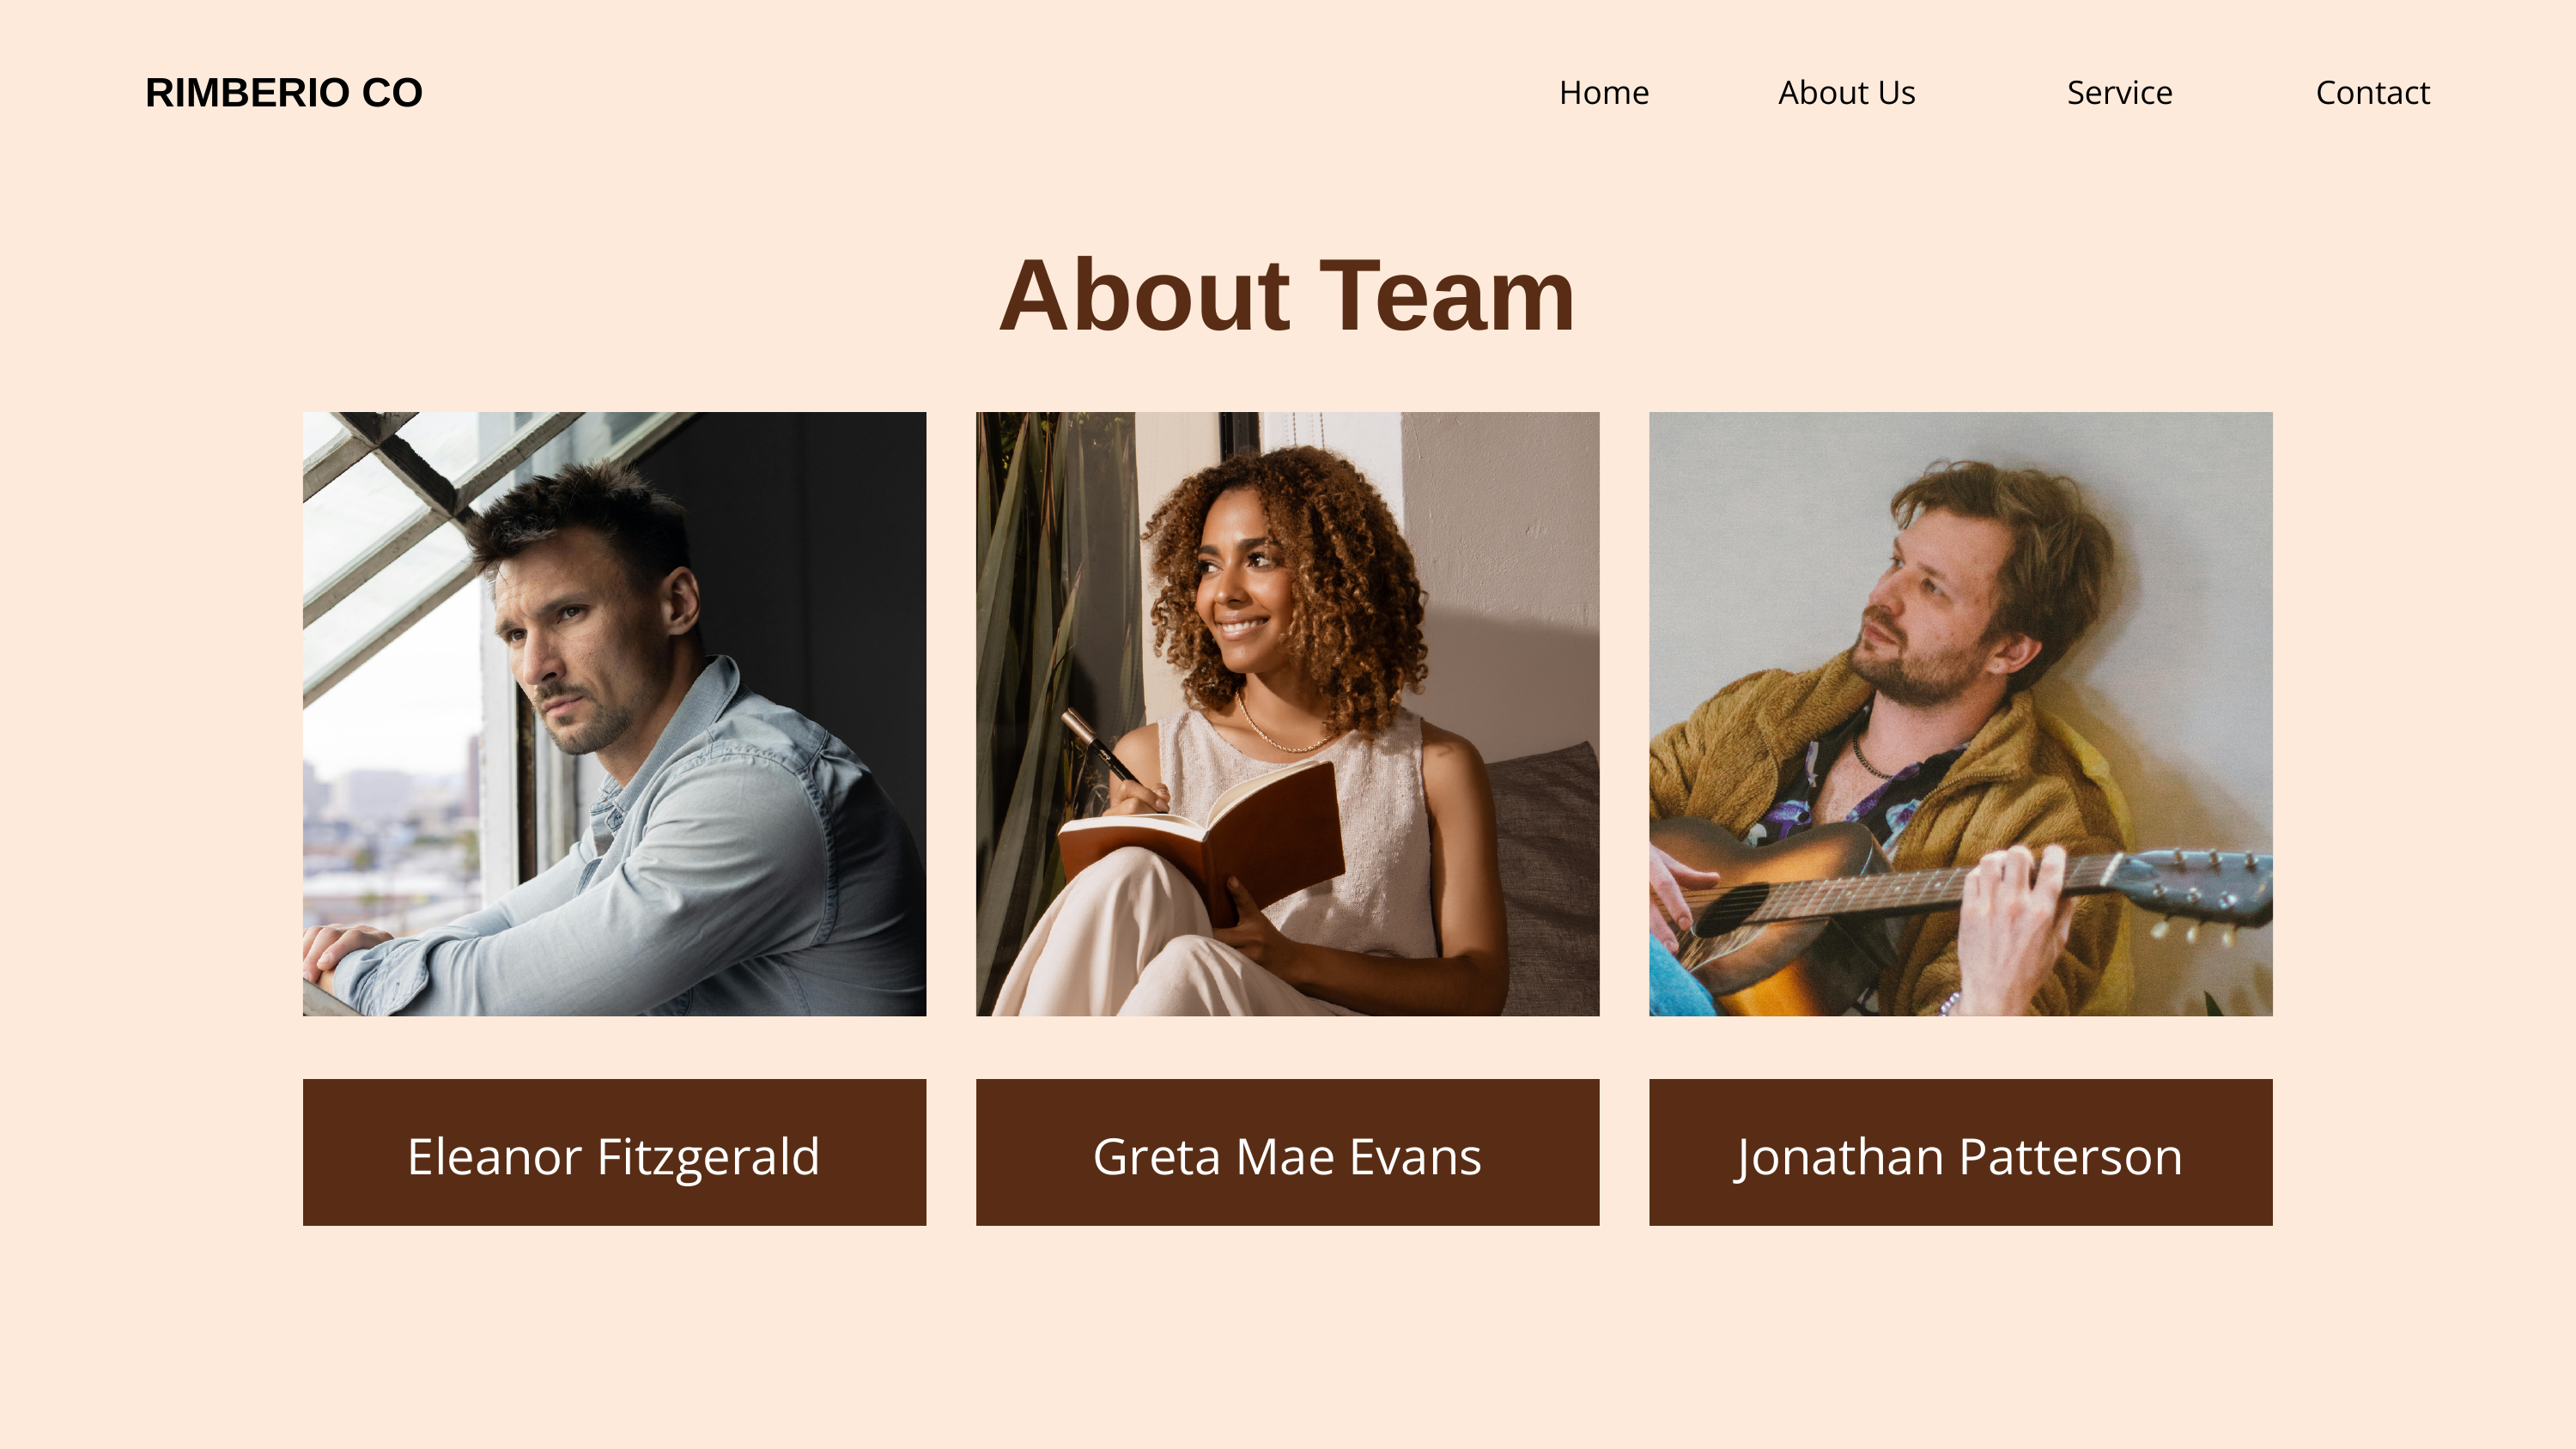

RIMBERIO CO
Home
About Us
Service
Contact
About Team

Eleanor Fitzgerald
Greta Mae Evans
Jonathan Patterson